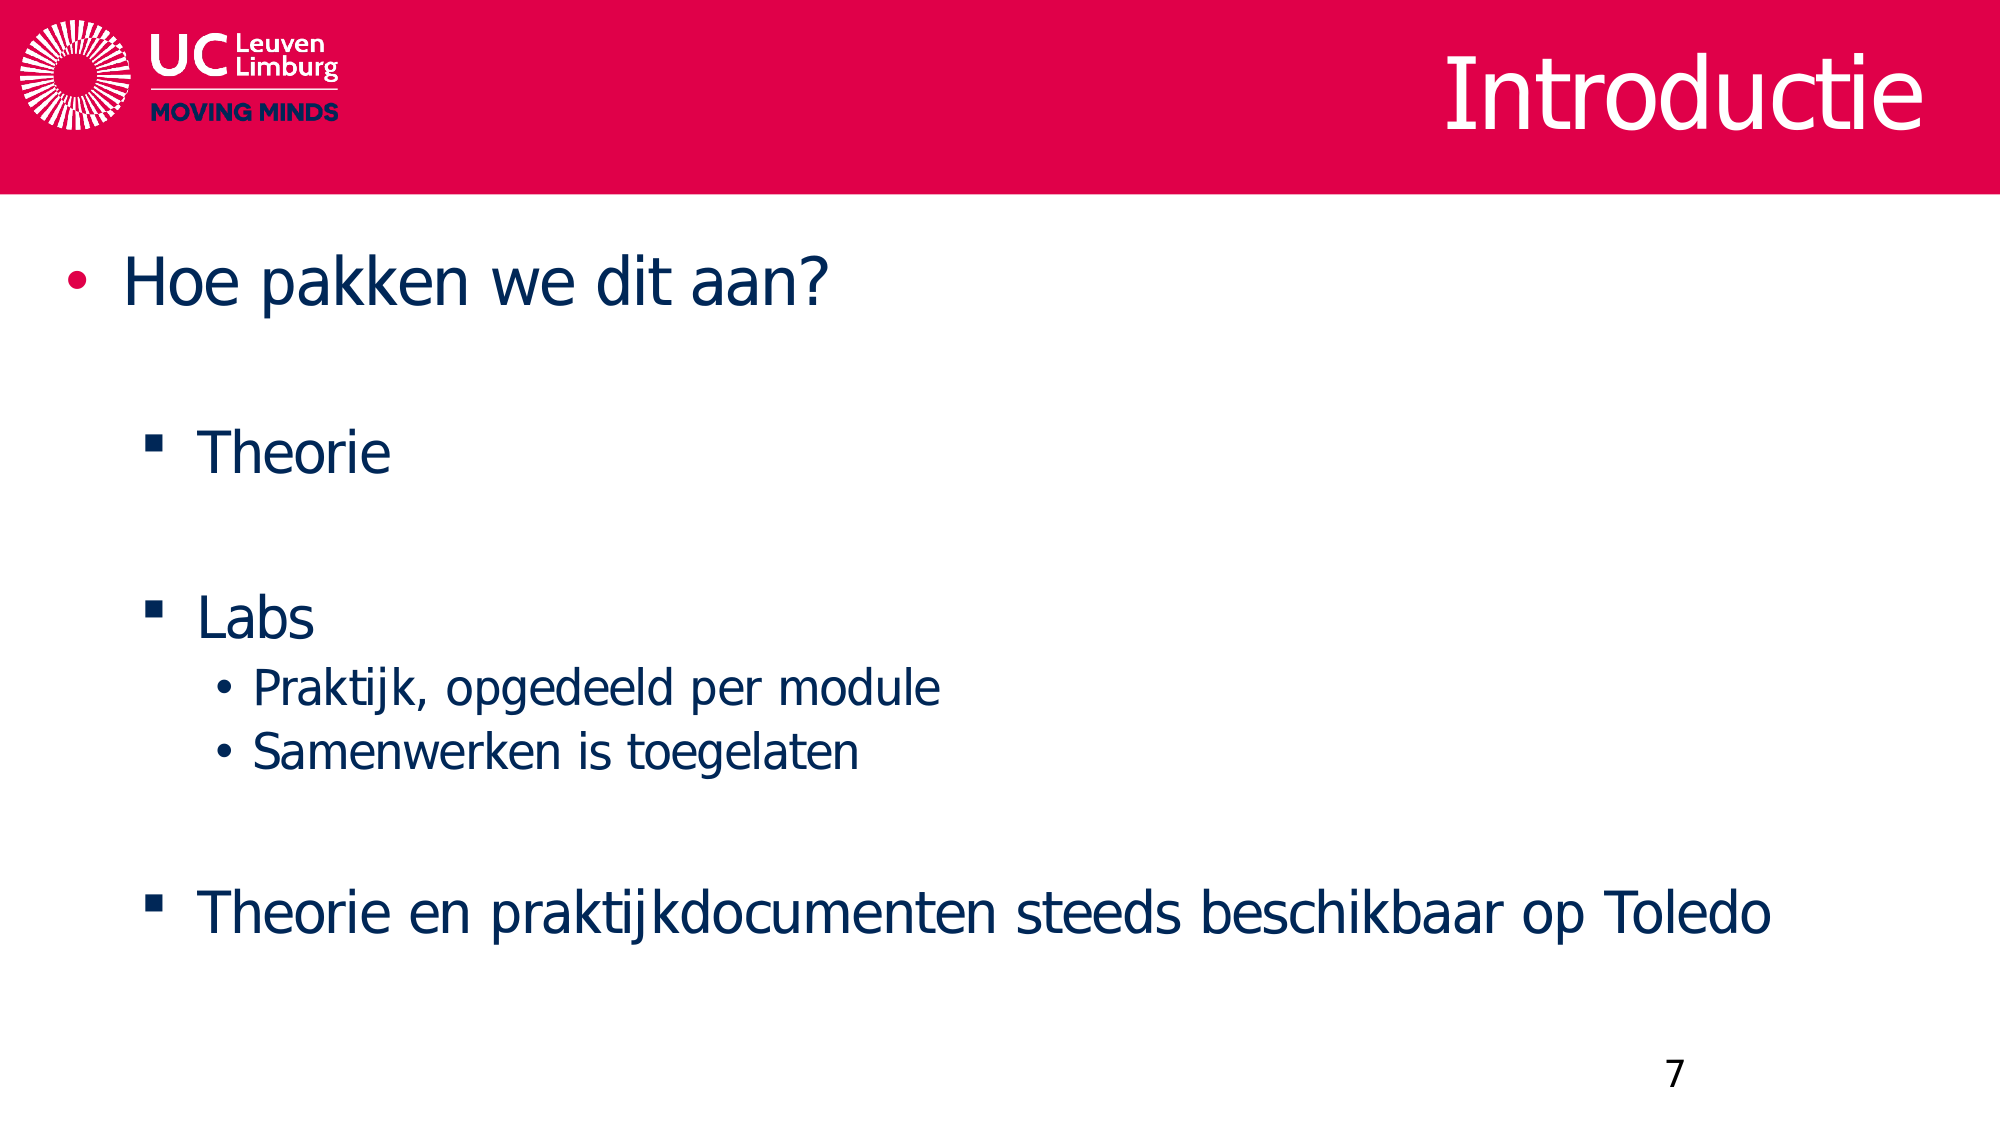

# Introductie
Hoe pakken we dit aan?

Theorie

Labs
Praktijk, opgedeeld per module
Samenwerken is toegelaten

Theorie en praktijkdocumenten steeds beschikbaar op Toledo

7